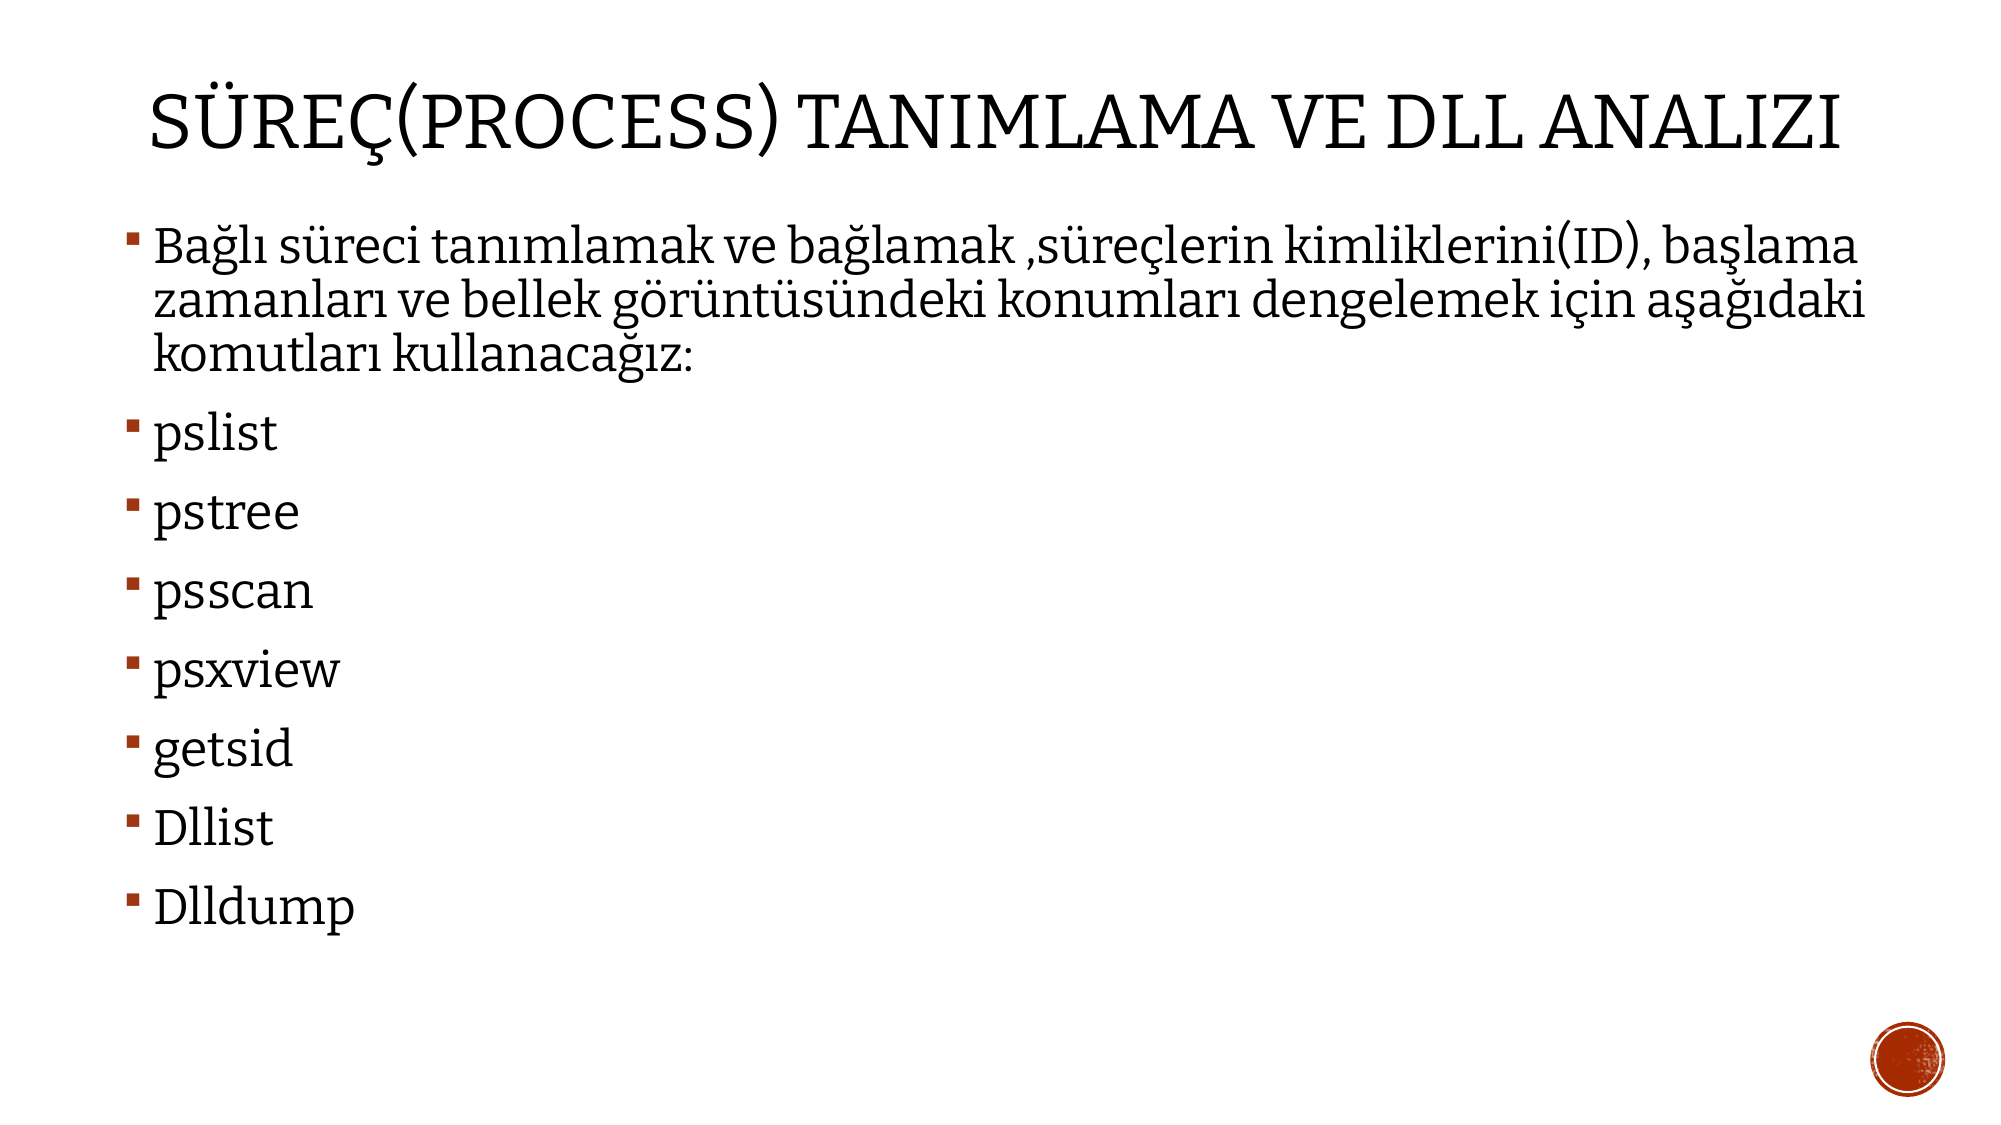

# Süreç(process) Tanımlama ve DLL Analizi
Bağlı süreci tanımlamak ve bağlamak ,süreçlerin kimliklerini(ID), başlama zamanları ve bellek görüntüsündeki konumları dengelemek için aşağıdaki komutları kullanacağız:
pslist
pstree
psscan
psxview
getsid
Dllist
Dlldump